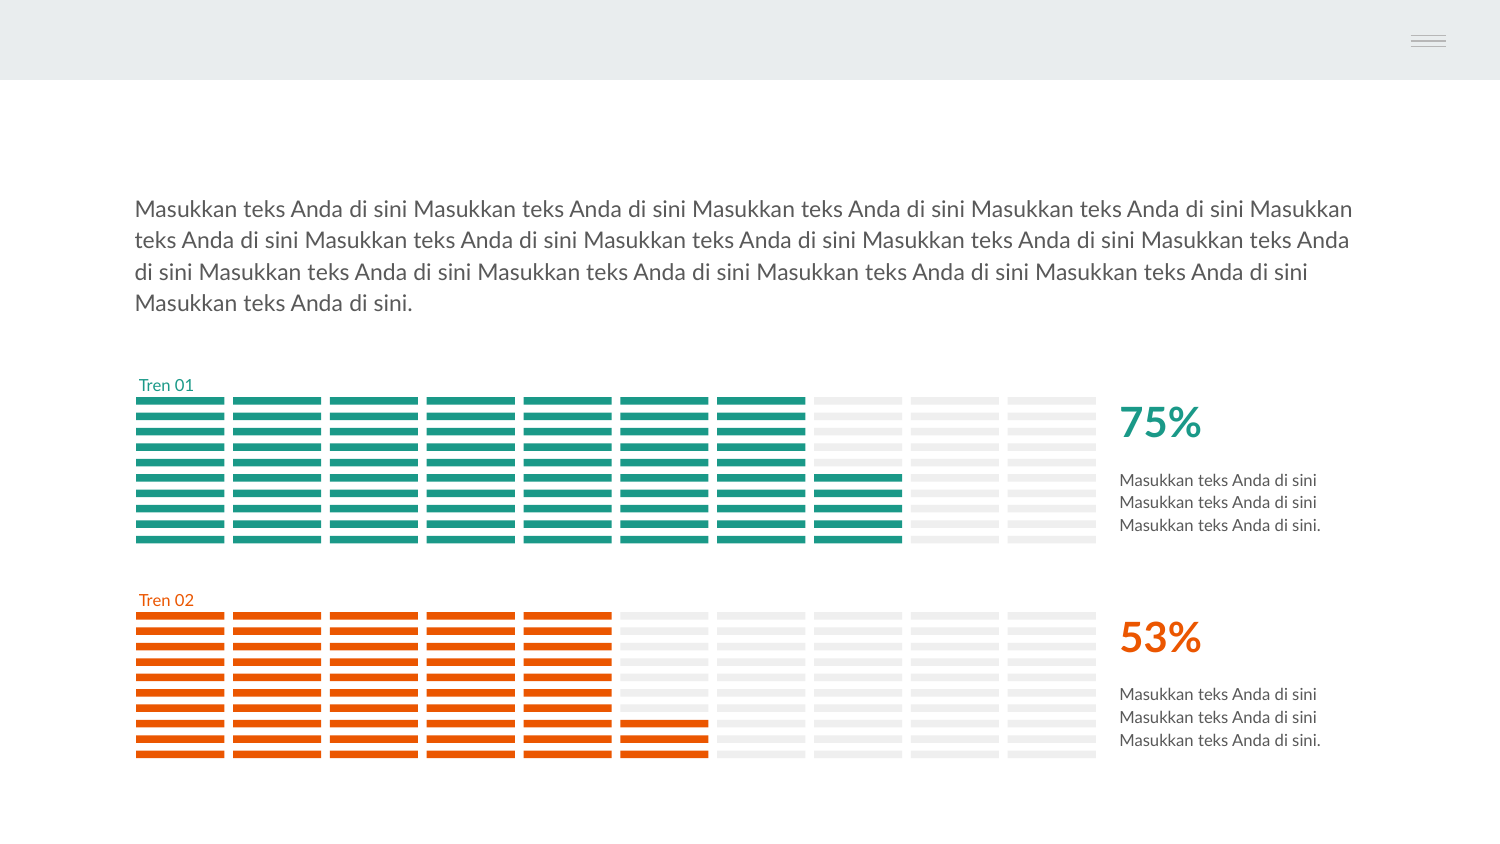

Masukkan teks Anda di sini Masukkan teks Anda di sini Masukkan teks Anda di sini Masukkan teks Anda di sini Masukkan teks Anda di sini Masukkan teks Anda di sini Masukkan teks Anda di sini Masukkan teks Anda di sini Masukkan teks Anda di sini Masukkan teks Anda di sini Masukkan teks Anda di sini Masukkan teks Anda di sini Masukkan teks Anda di sini Masukkan teks Anda di sini.
Tren 01
75%

Masukkan teks Anda di sini Masukkan teks Anda di sini Masukkan teks Anda di sini.
Tren 02
53%

Masukkan teks Anda di sini Masukkan teks Anda di sini Masukkan teks Anda di sini.